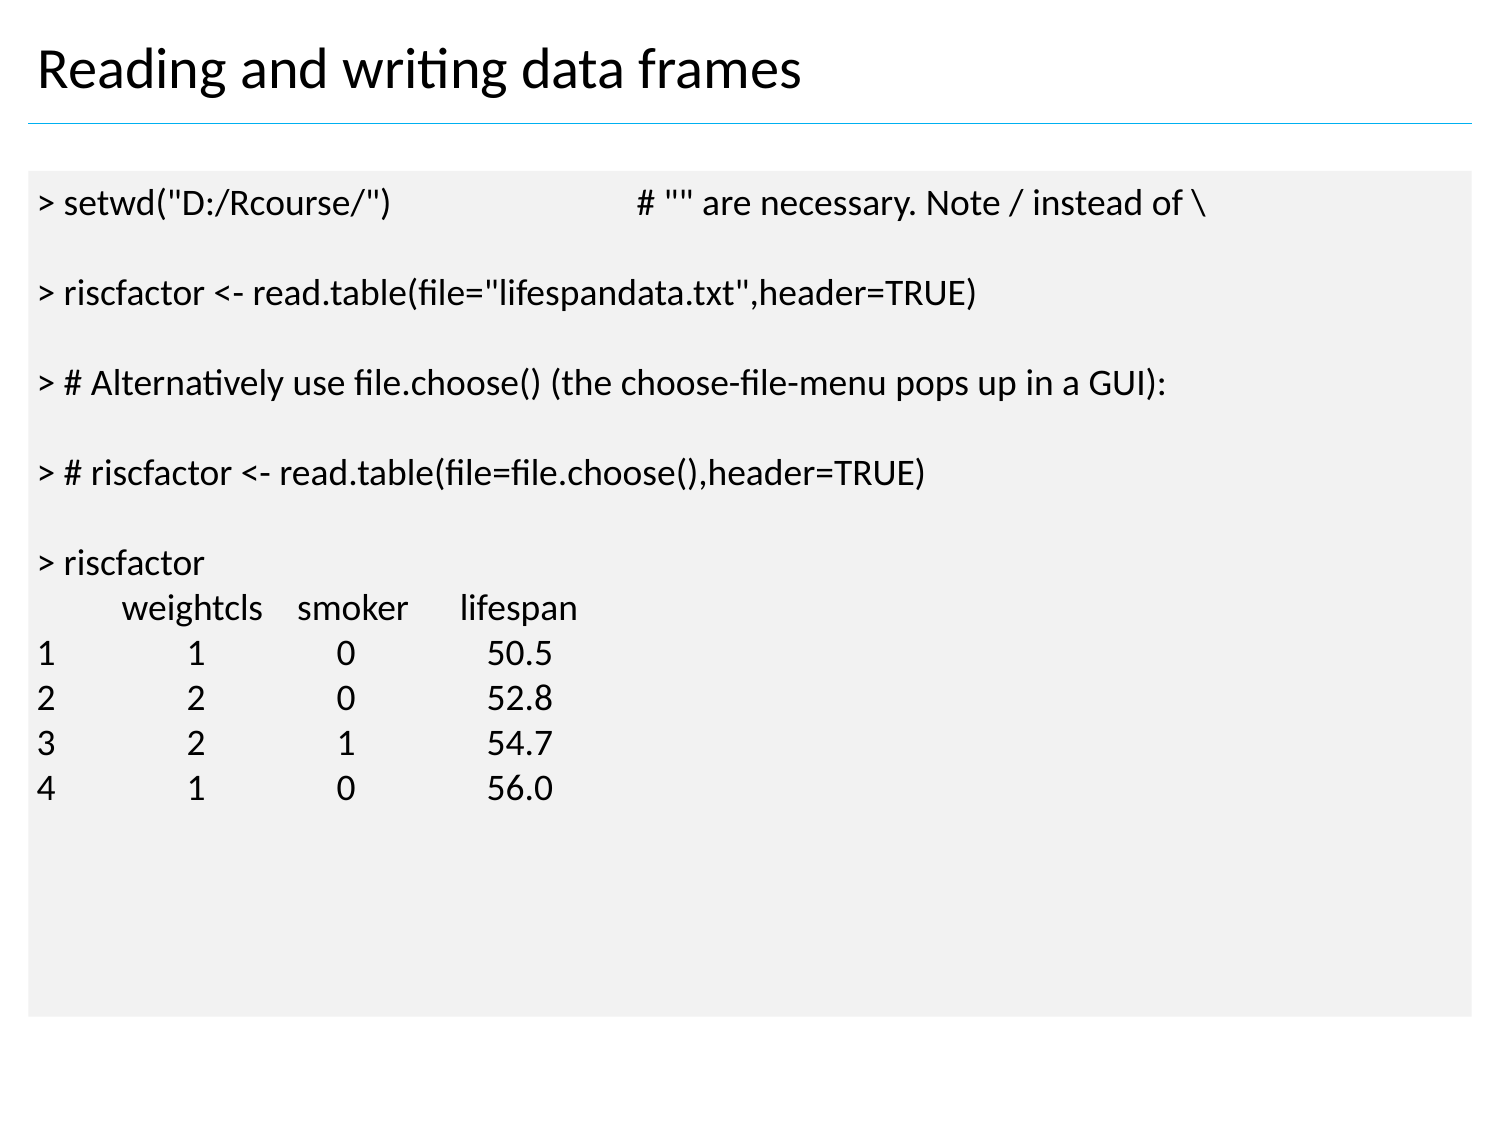

Reading and writing data frames
> setwd("D:/Rcourse/") 		# "" are necessary. Note / instead of \

> riscfactor <- read.table(file="lifespandata.txt",header=TRUE)

> # Alternatively use file.choose() (the choose-file-menu pops up in a GUI):

> # riscfactor <- read.table(file=file.choose(),header=TRUE)

> riscfactor
          weightcls    smoker      lifespan
1 	1 	0 	50.5
2 	2 	0 	52.8
3 	2 	1 	54.7
4 	1 	0 	56.0